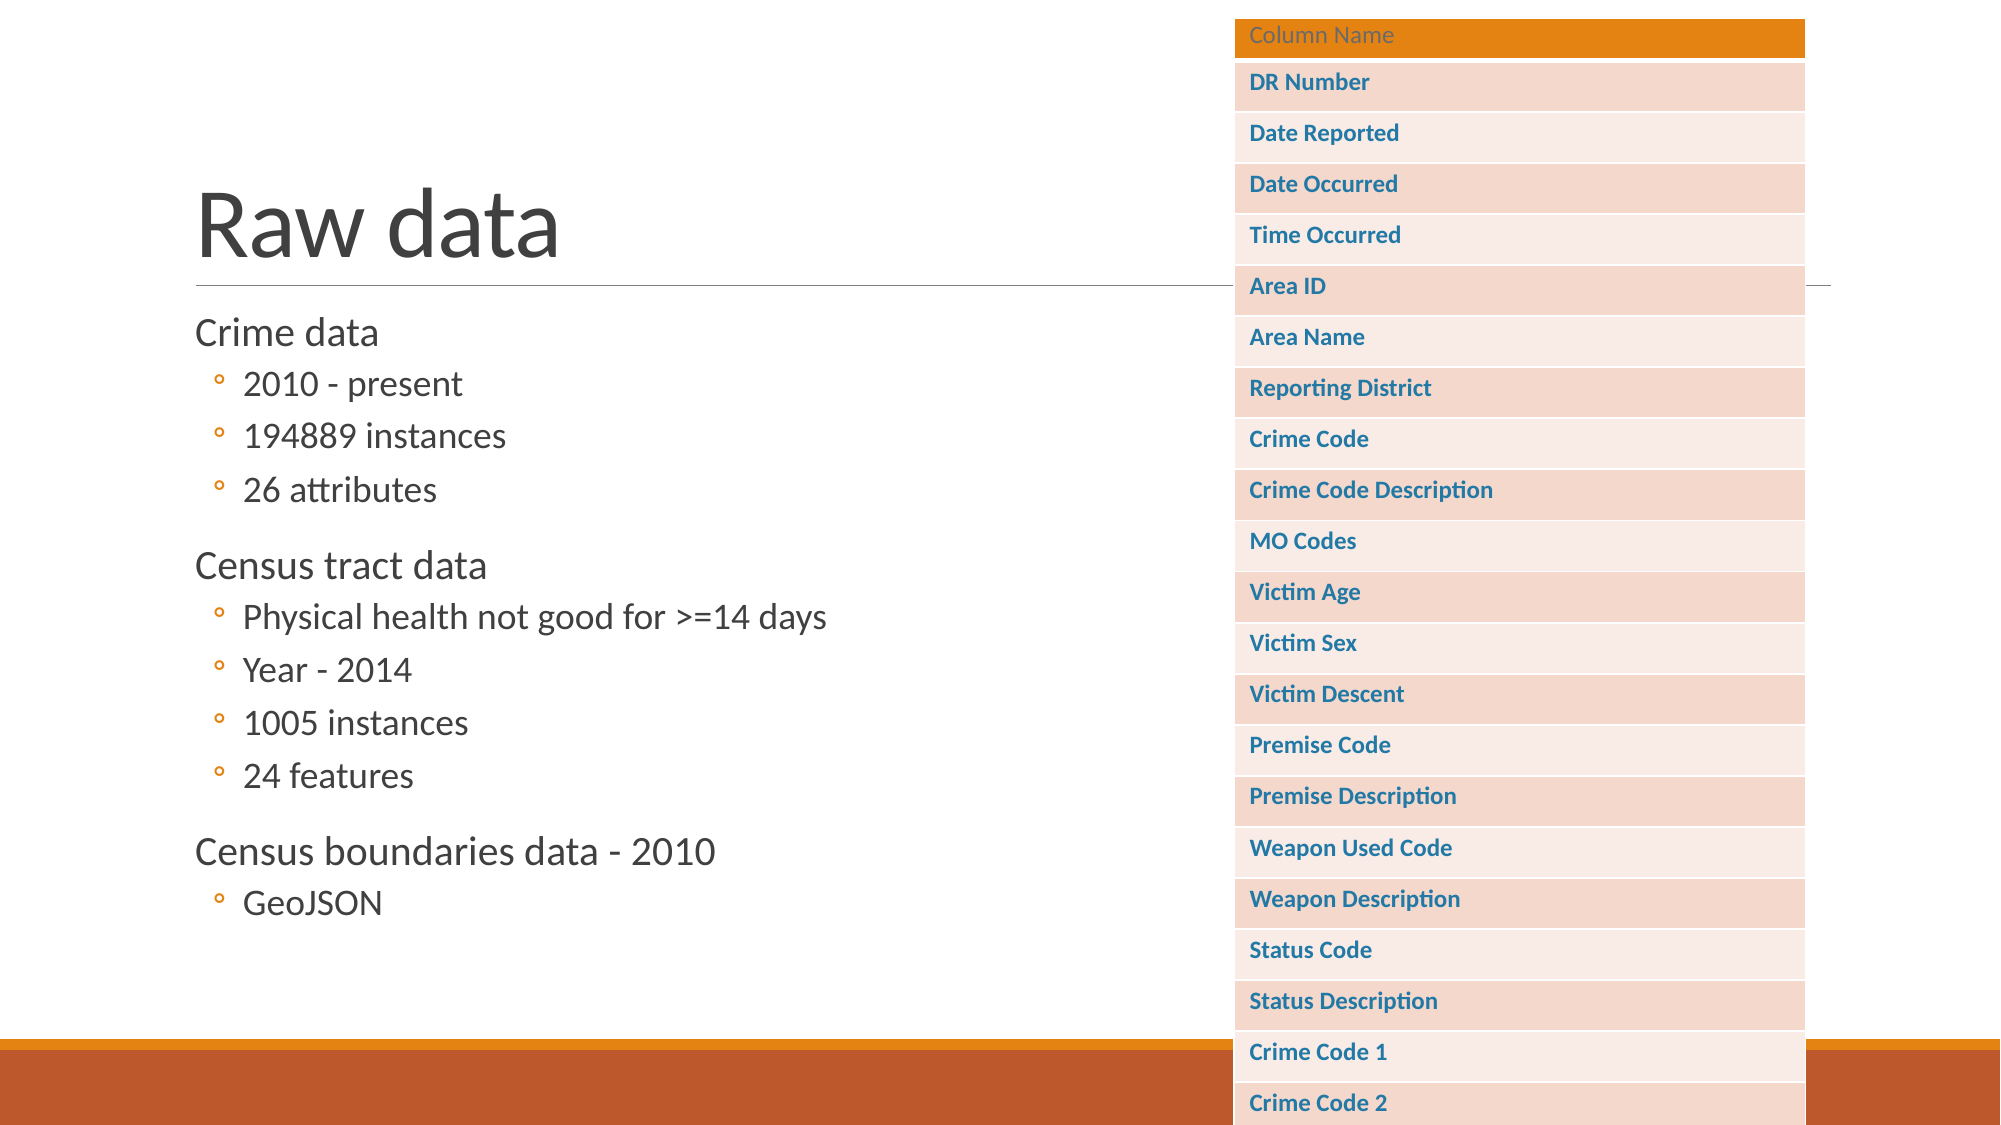

| Column Name |
| --- |
| DR Number |
| Date Reported |
| Date Occurred |
| Time Occurred |
| Area ID |
| Area Name |
| Reporting District |
| Crime Code |
| Crime Code Description |
| MO Codes |
| Victim Age |
| Victim Sex |
| Victim Descent |
| Premise Code |
| Premise Description |
| Weapon Used Code |
| Weapon Description |
| Status Code |
| Status Description |
| Crime Code 1 |
| Crime Code 2 |
| Crime Code 3 |
| Crime Code 4 |
| Address |
| Cross Street |
| Location |
# Raw data
Crime data
2010 - present
194889 instances
26 attributes
Census tract data
Physical health not good for >=14 days
Year - 2014
1005 instances
24 features
Census boundaries data - 2010
GeoJSON